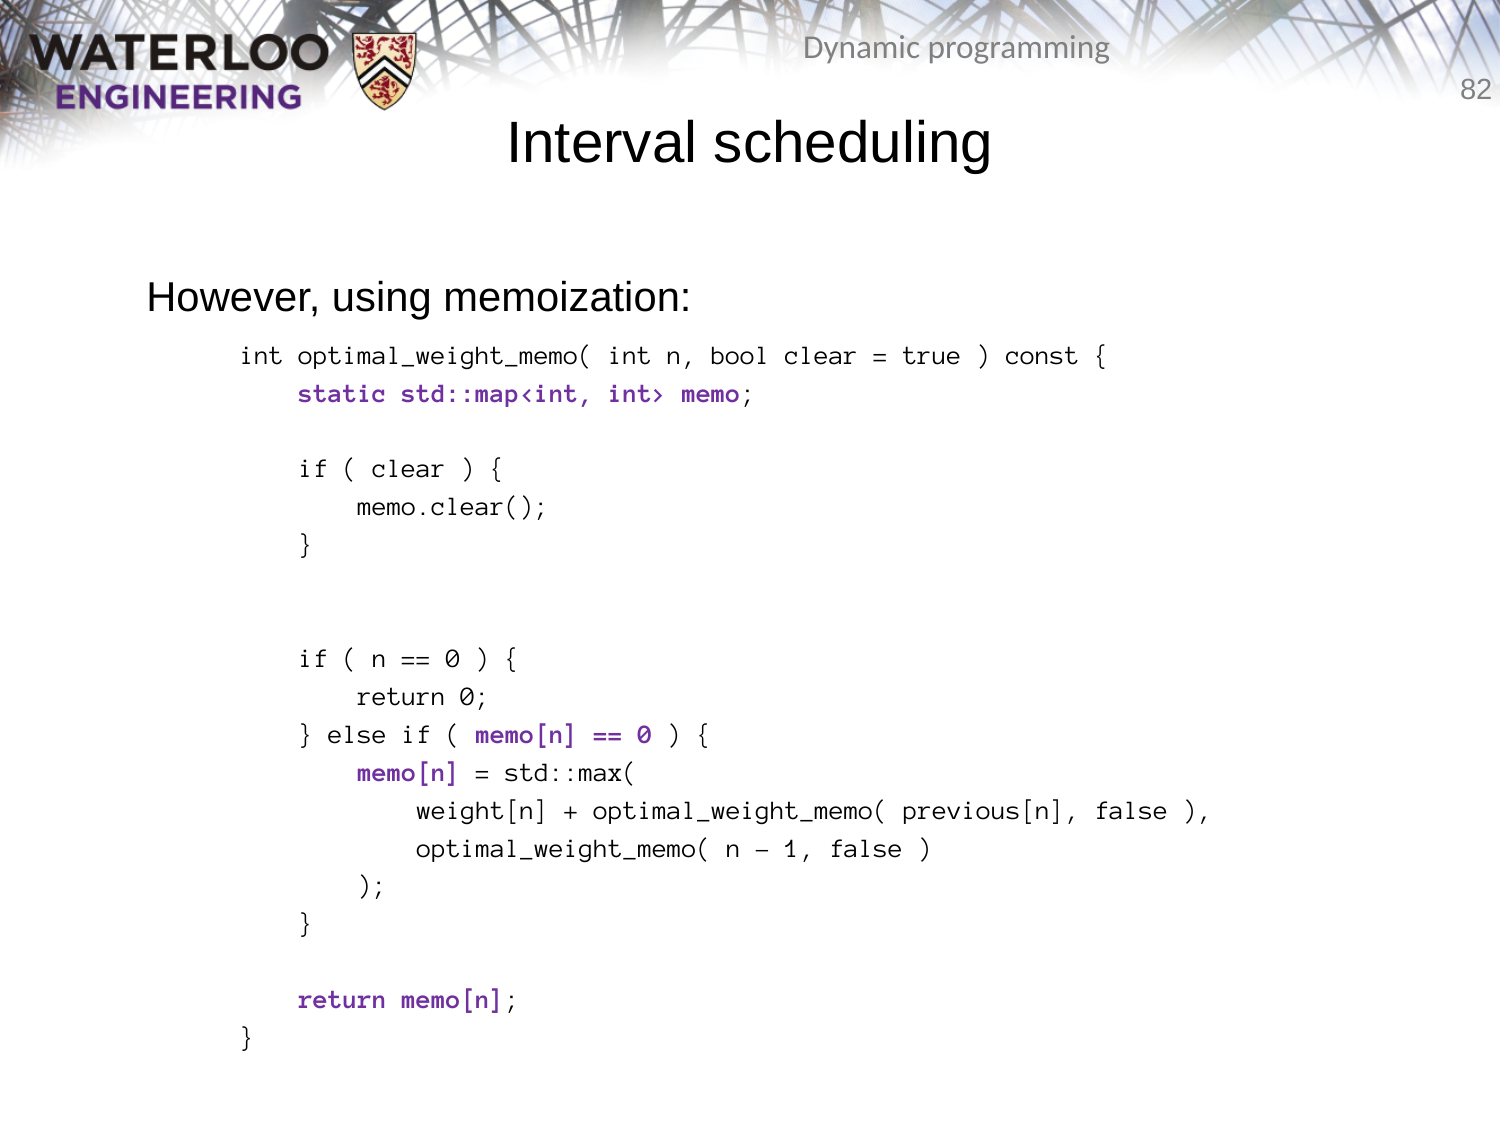

# Interval scheduling
	However, using memoization:

int optimal_weight_memo( int n, bool clear = true ) const {
    static std::map<int, int> memo;

    if ( clear ) {
        memo.clear();
    }

    if ( n == 0 ) {
        return 0;
    } else if ( memo[n] == 0 ) {
        memo[n] = std::max(
            weight[n] + optimal_weight_memo( previous[n], false ),
            optimal_weight_memo( n – 1, false )
        );
    }

    return memo[n];
}